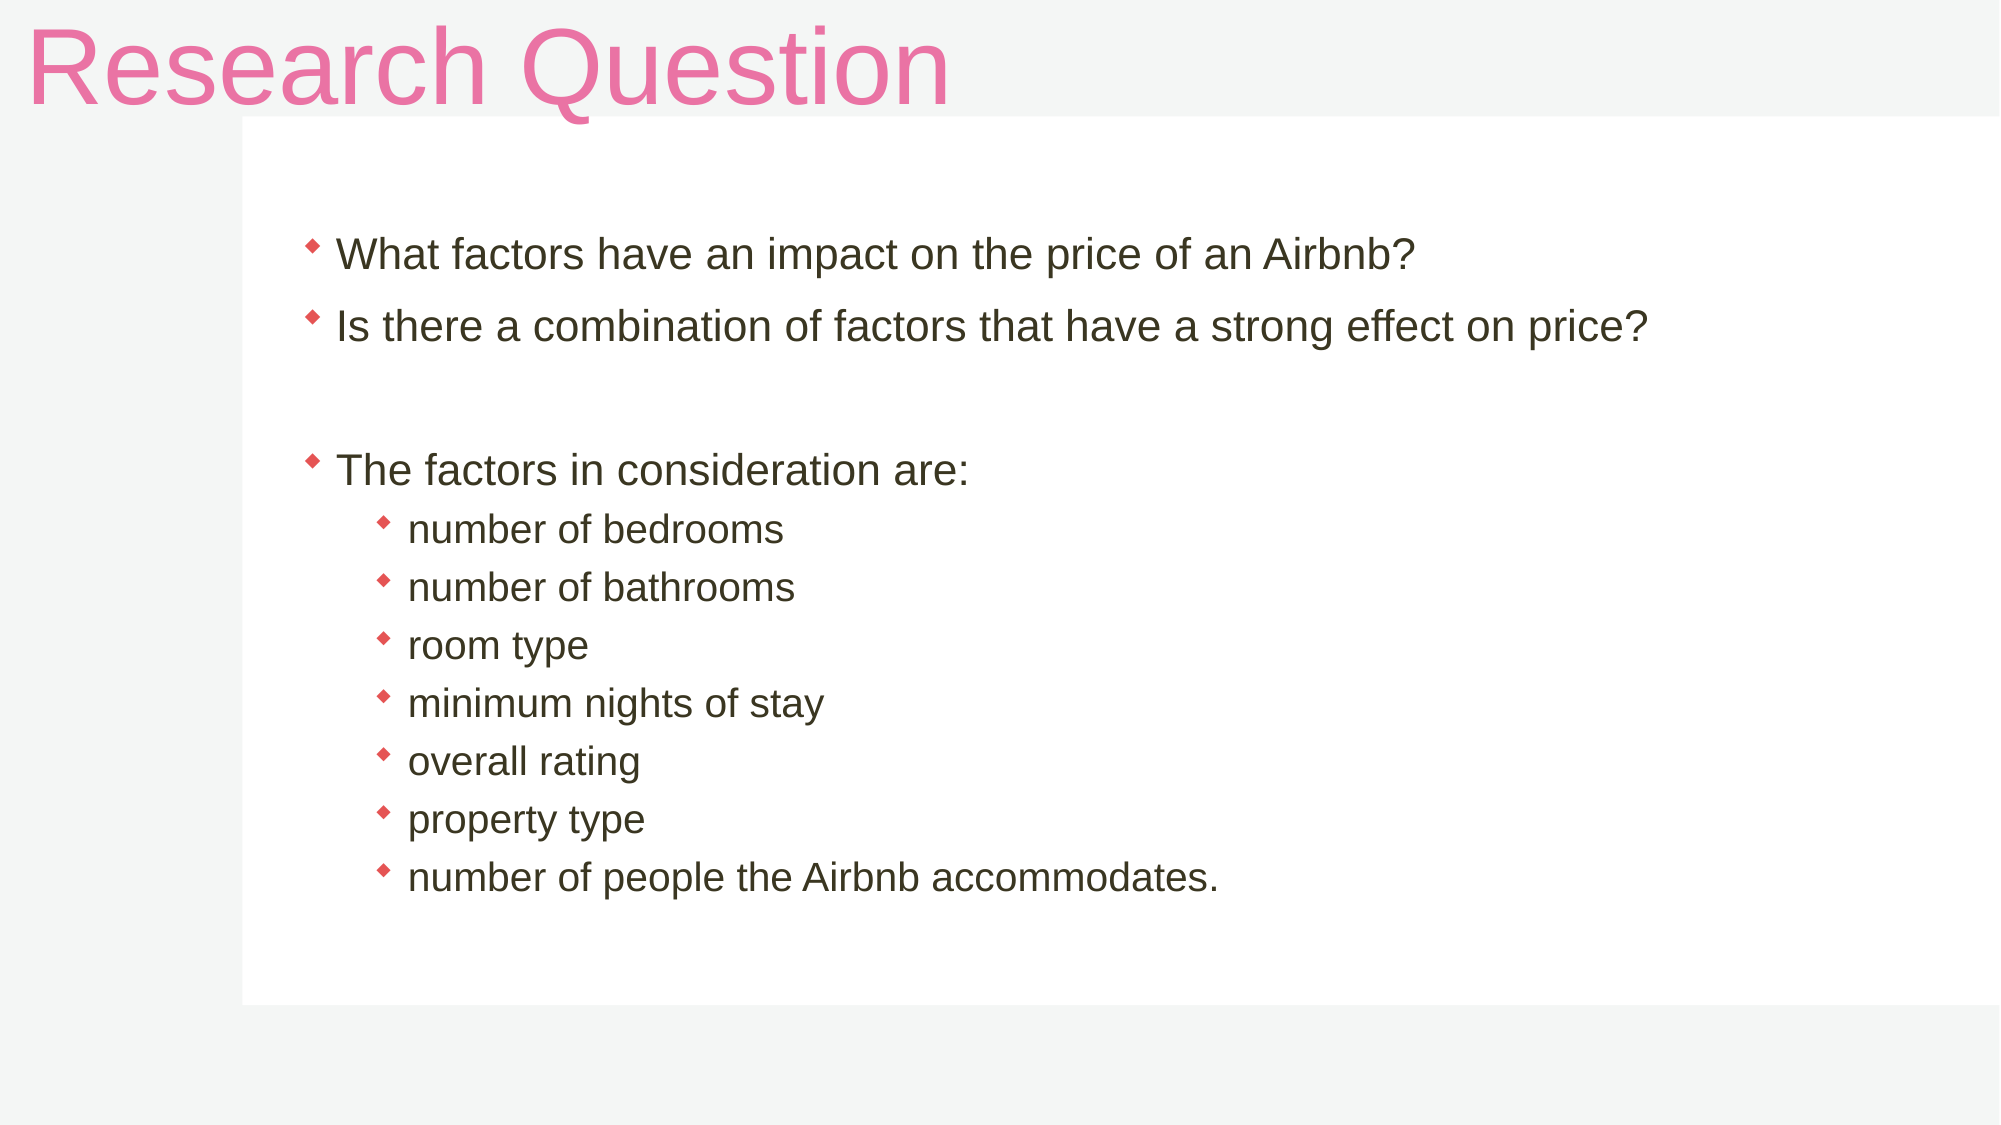

# Research Question
What factors have an impact on the price of an Airbnb?
Is there a combination of factors that have a strong effect on price?

The factors in consideration are:
number of bedrooms
number of bathrooms
room type
minimum nights of stay
overall rating
property type
number of people the Airbnb accommodates.